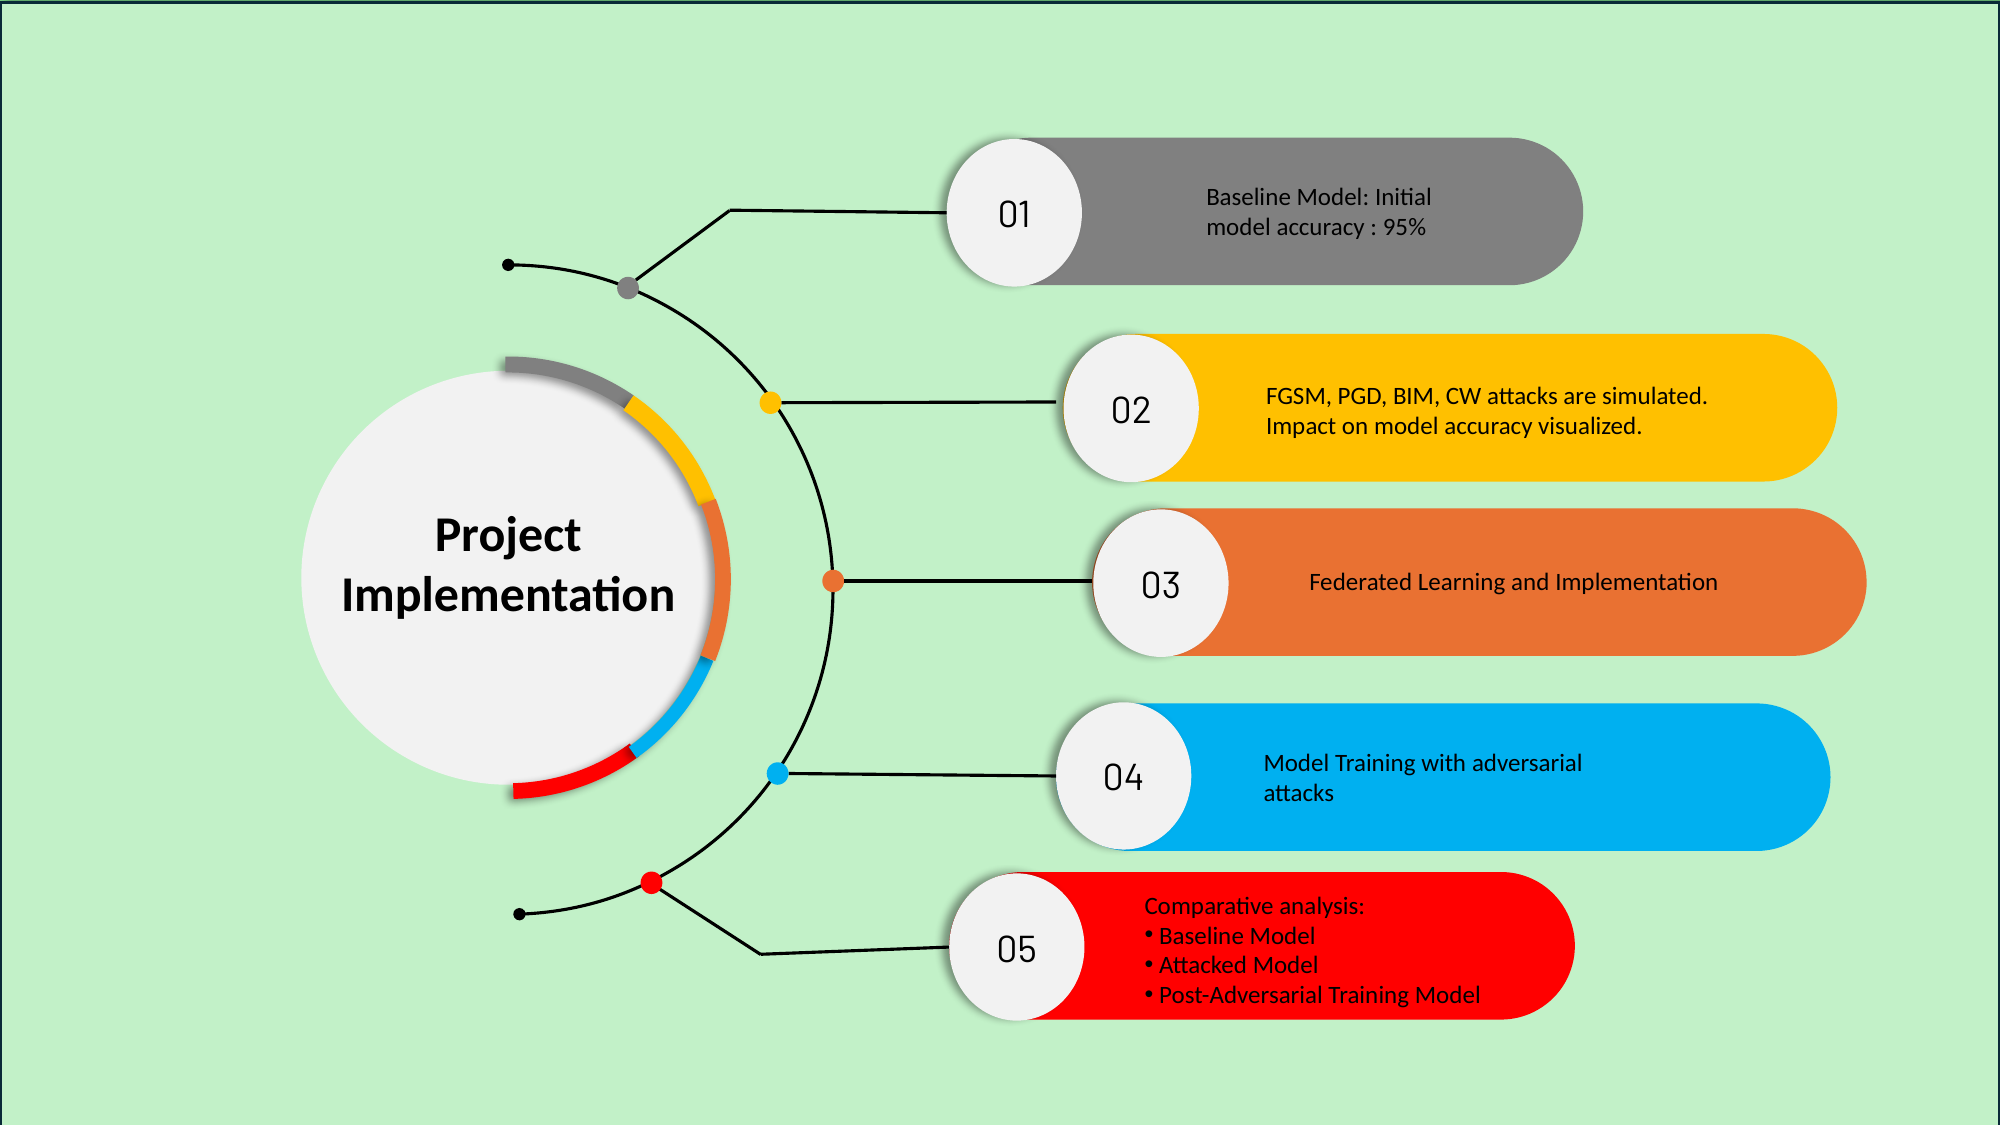

01
Baseline Model: Initial model accuracy : 95%

02

FGSM, PGD, BIM, CW attacks are simulated.
Impact on model accuracy visualized.

Project
Implementation

03
Federated Learning and Implementation

04

Model Training with adversarial attacks

05
Comparative analysis:
 Baseline Model
 Attacked Model
 Post-Adversarial Training Model